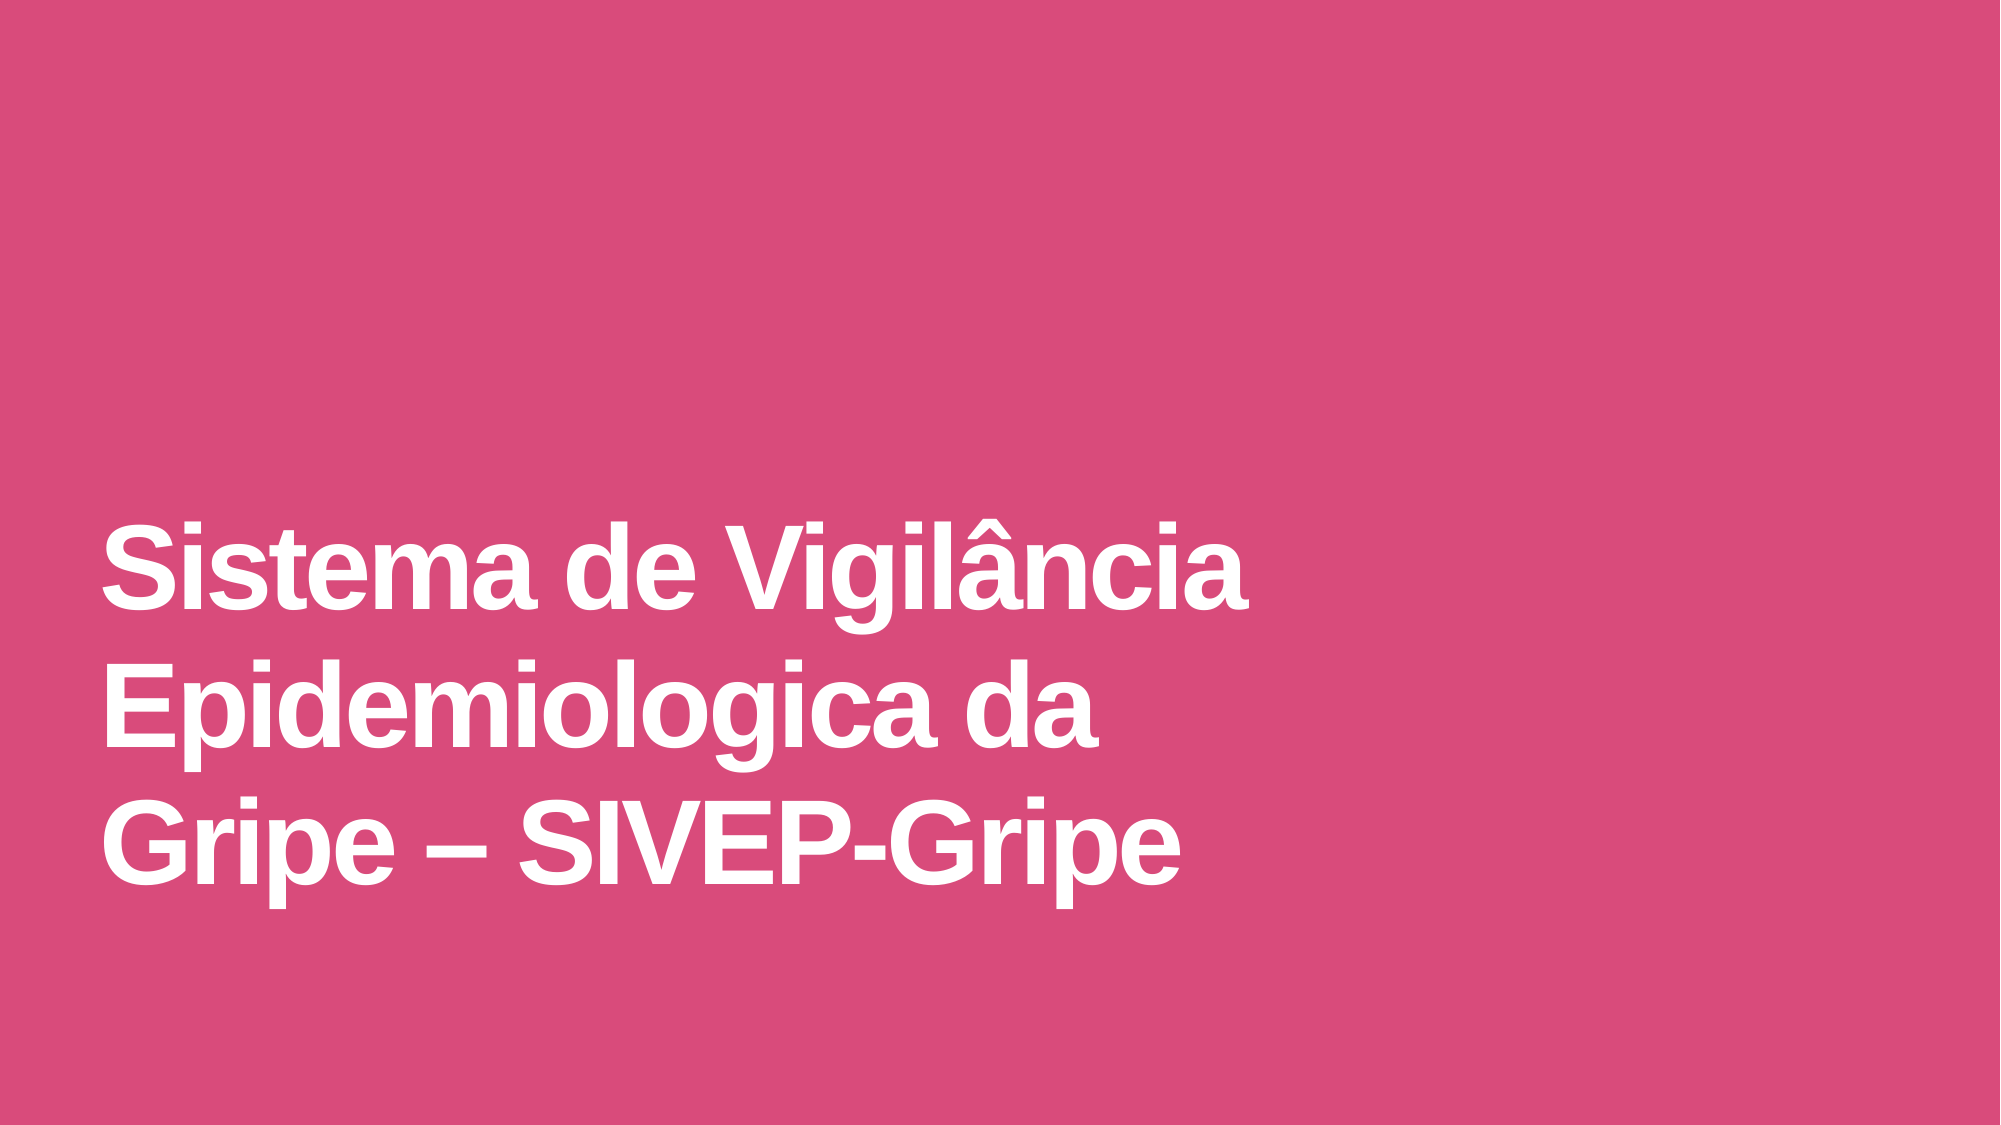

# Sistema de Vigilância Epidemiologica da Gripe – SIVEP-Gripe